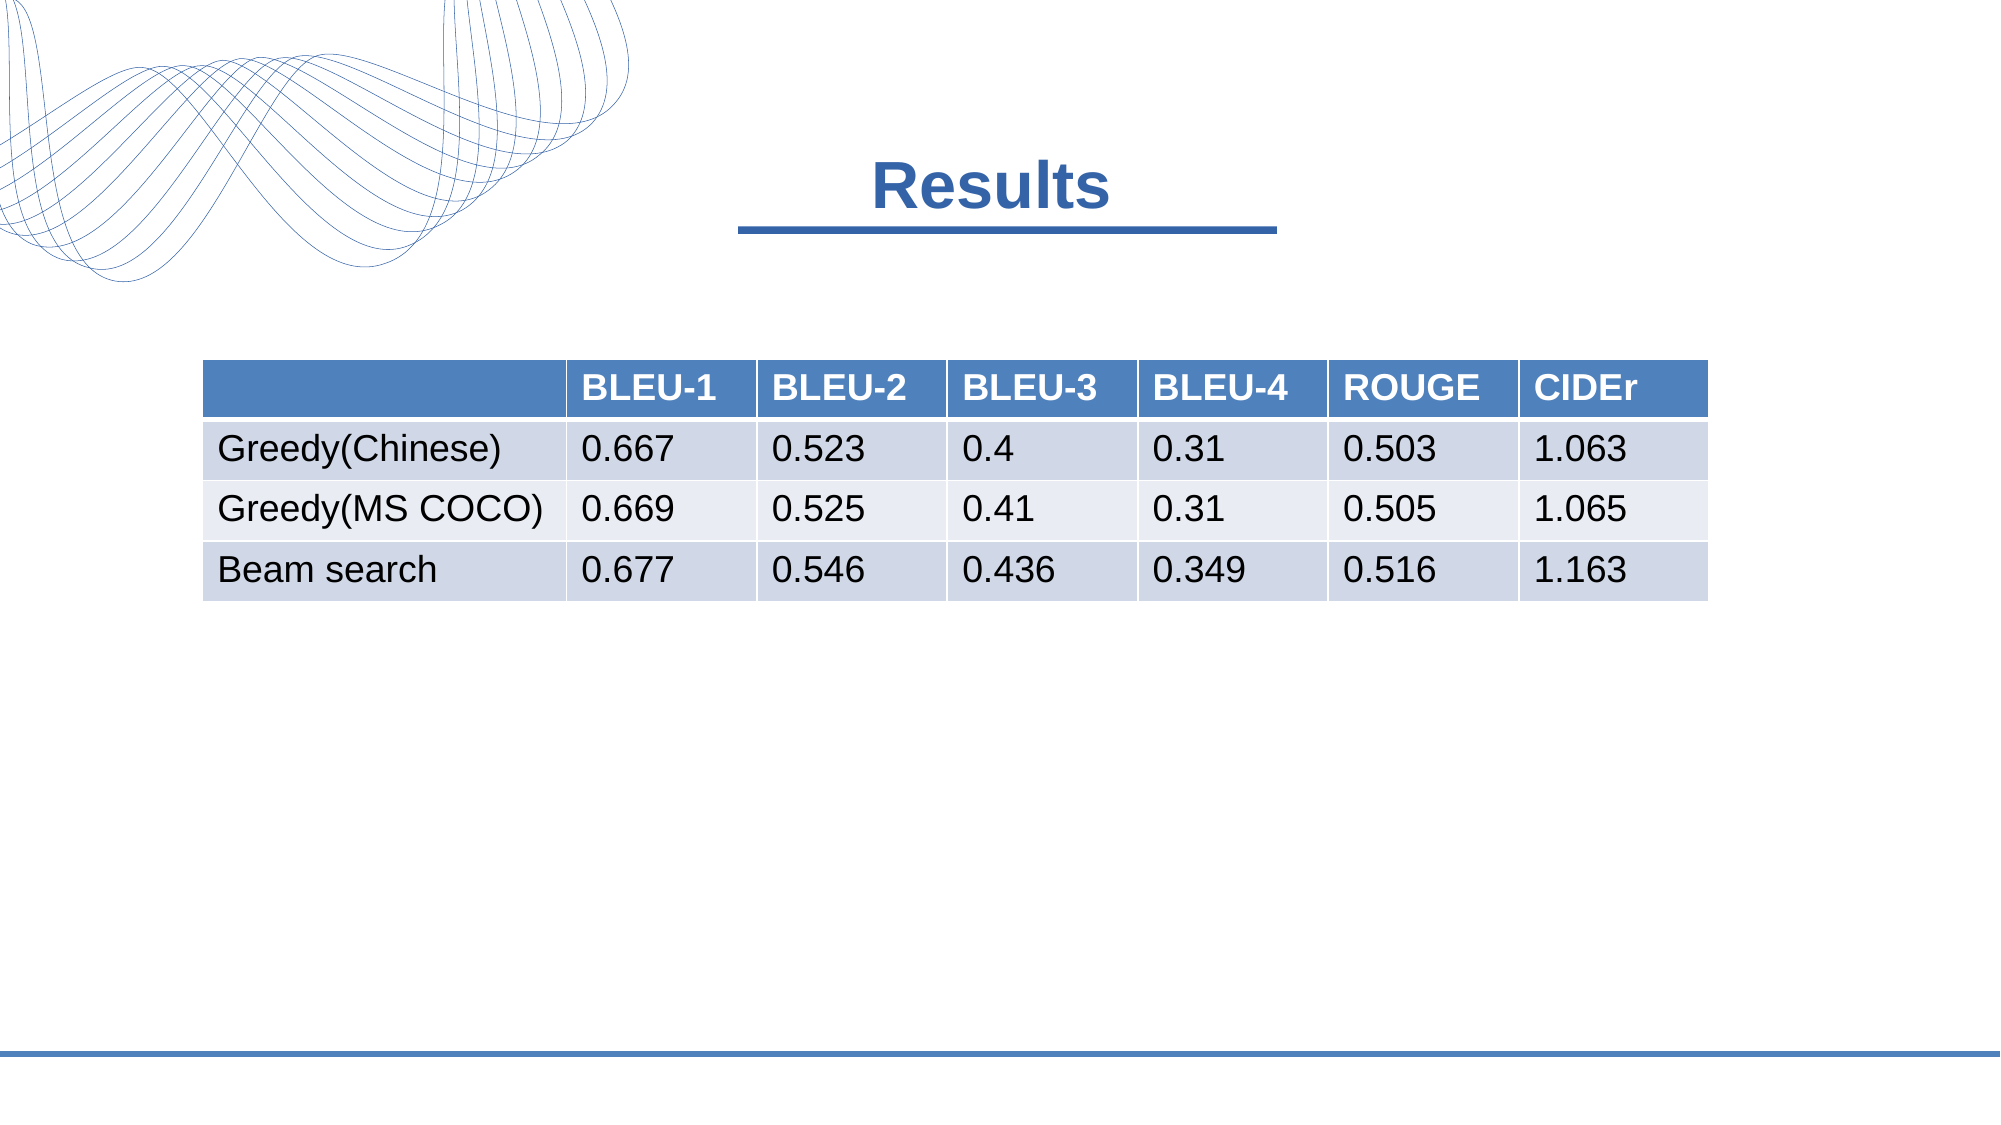

Results

|  | BLEU-1 | BLEU-2 | BLEU-3 | BLEU-4 | ROUGE | CIDEr |
| --- | --- | --- | --- | --- | --- | --- |
| Greedy(Chinese) | 0.667 | 0.523 | 0.4 | 0.31 | 0.503 | 1.063 |
| Greedy(MS COCO) | 0.669 | 0.525 | 0.41 | 0.31 | 0.505 | 1.065 |
| Beam search | 0.677 | 0.546 | 0.436 | 0.349 | 0.516 | 1.163 |